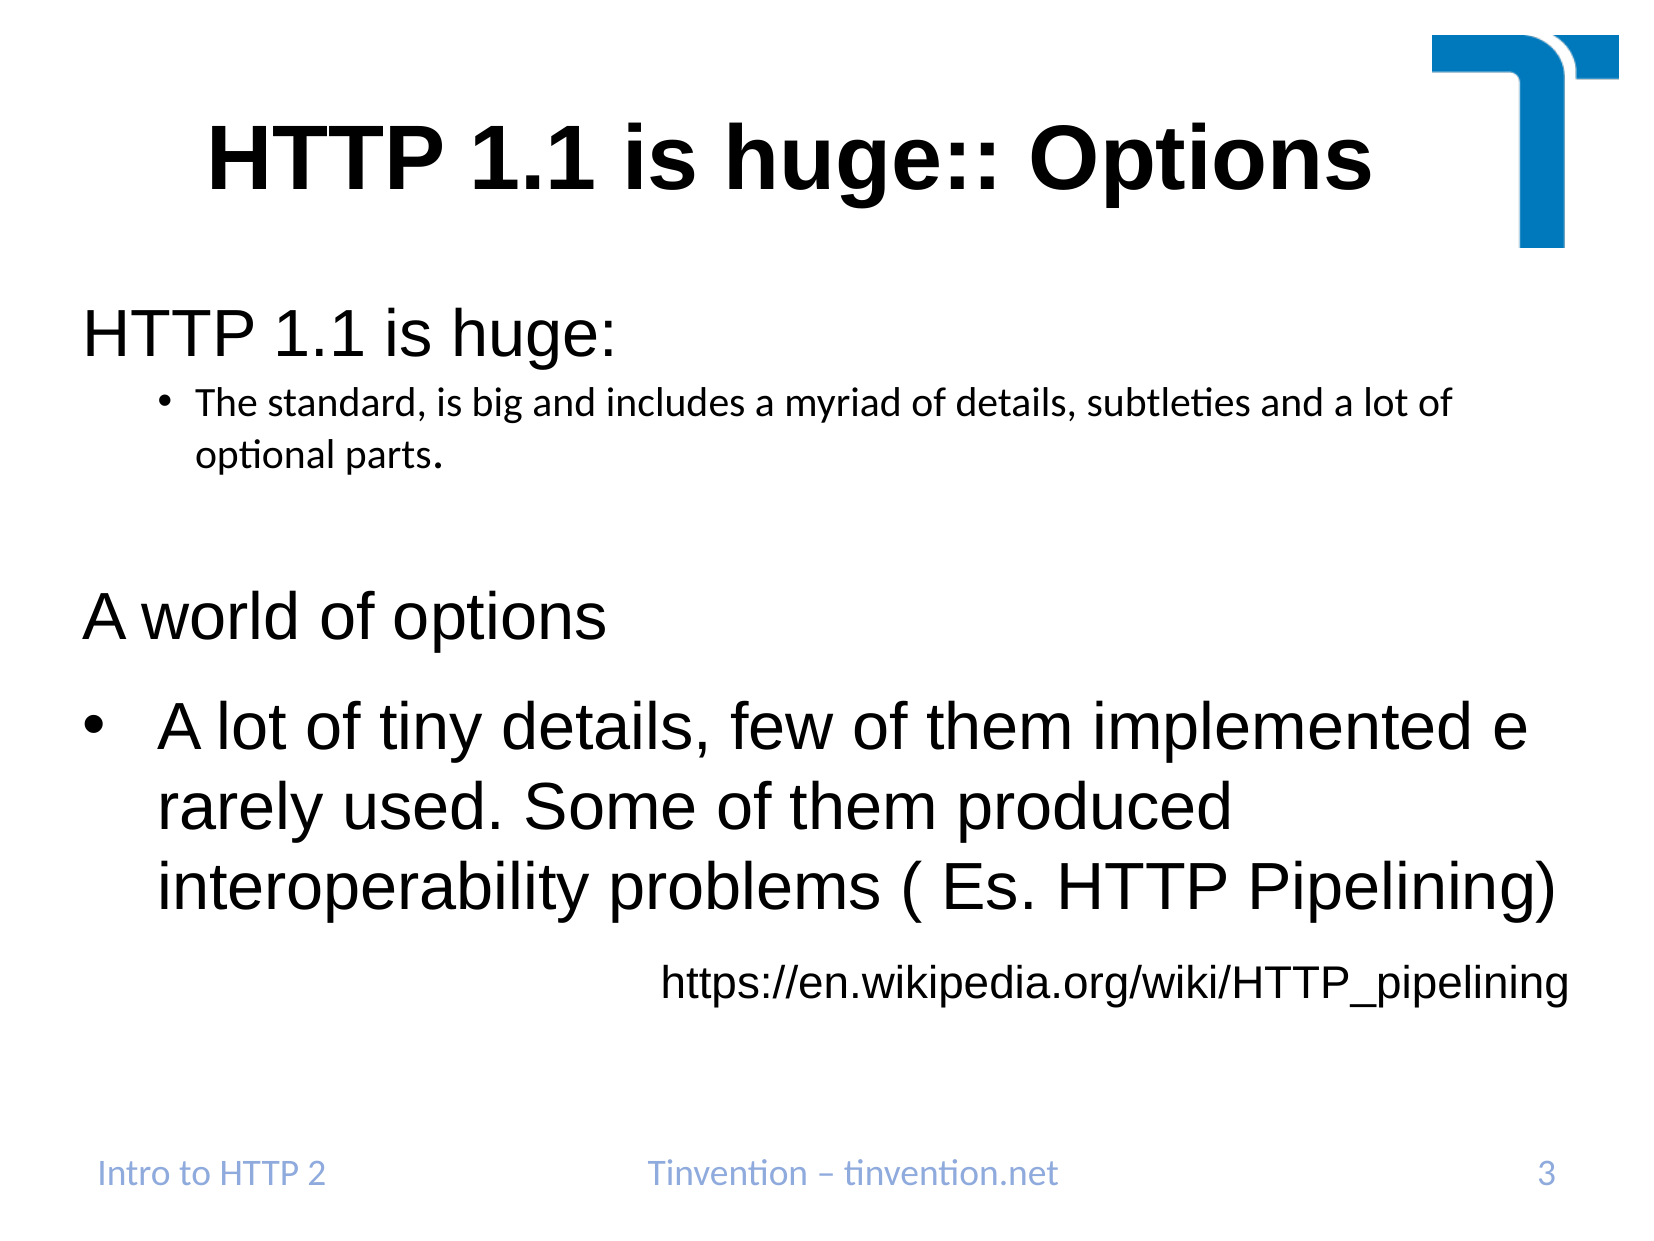

# HTTP 1.1 is huge:: Options
HTTP 1.1 is huge:
The standard, is big and includes a myriad of details, subtleties and a lot of optional parts.

A world of options
A lot of tiny details, few of them implemented e rarely used. Some of them produced interoperability problems ( Es. HTTP Pipelining)
https://en.wikipedia.org/wiki/HTTP_pipelining